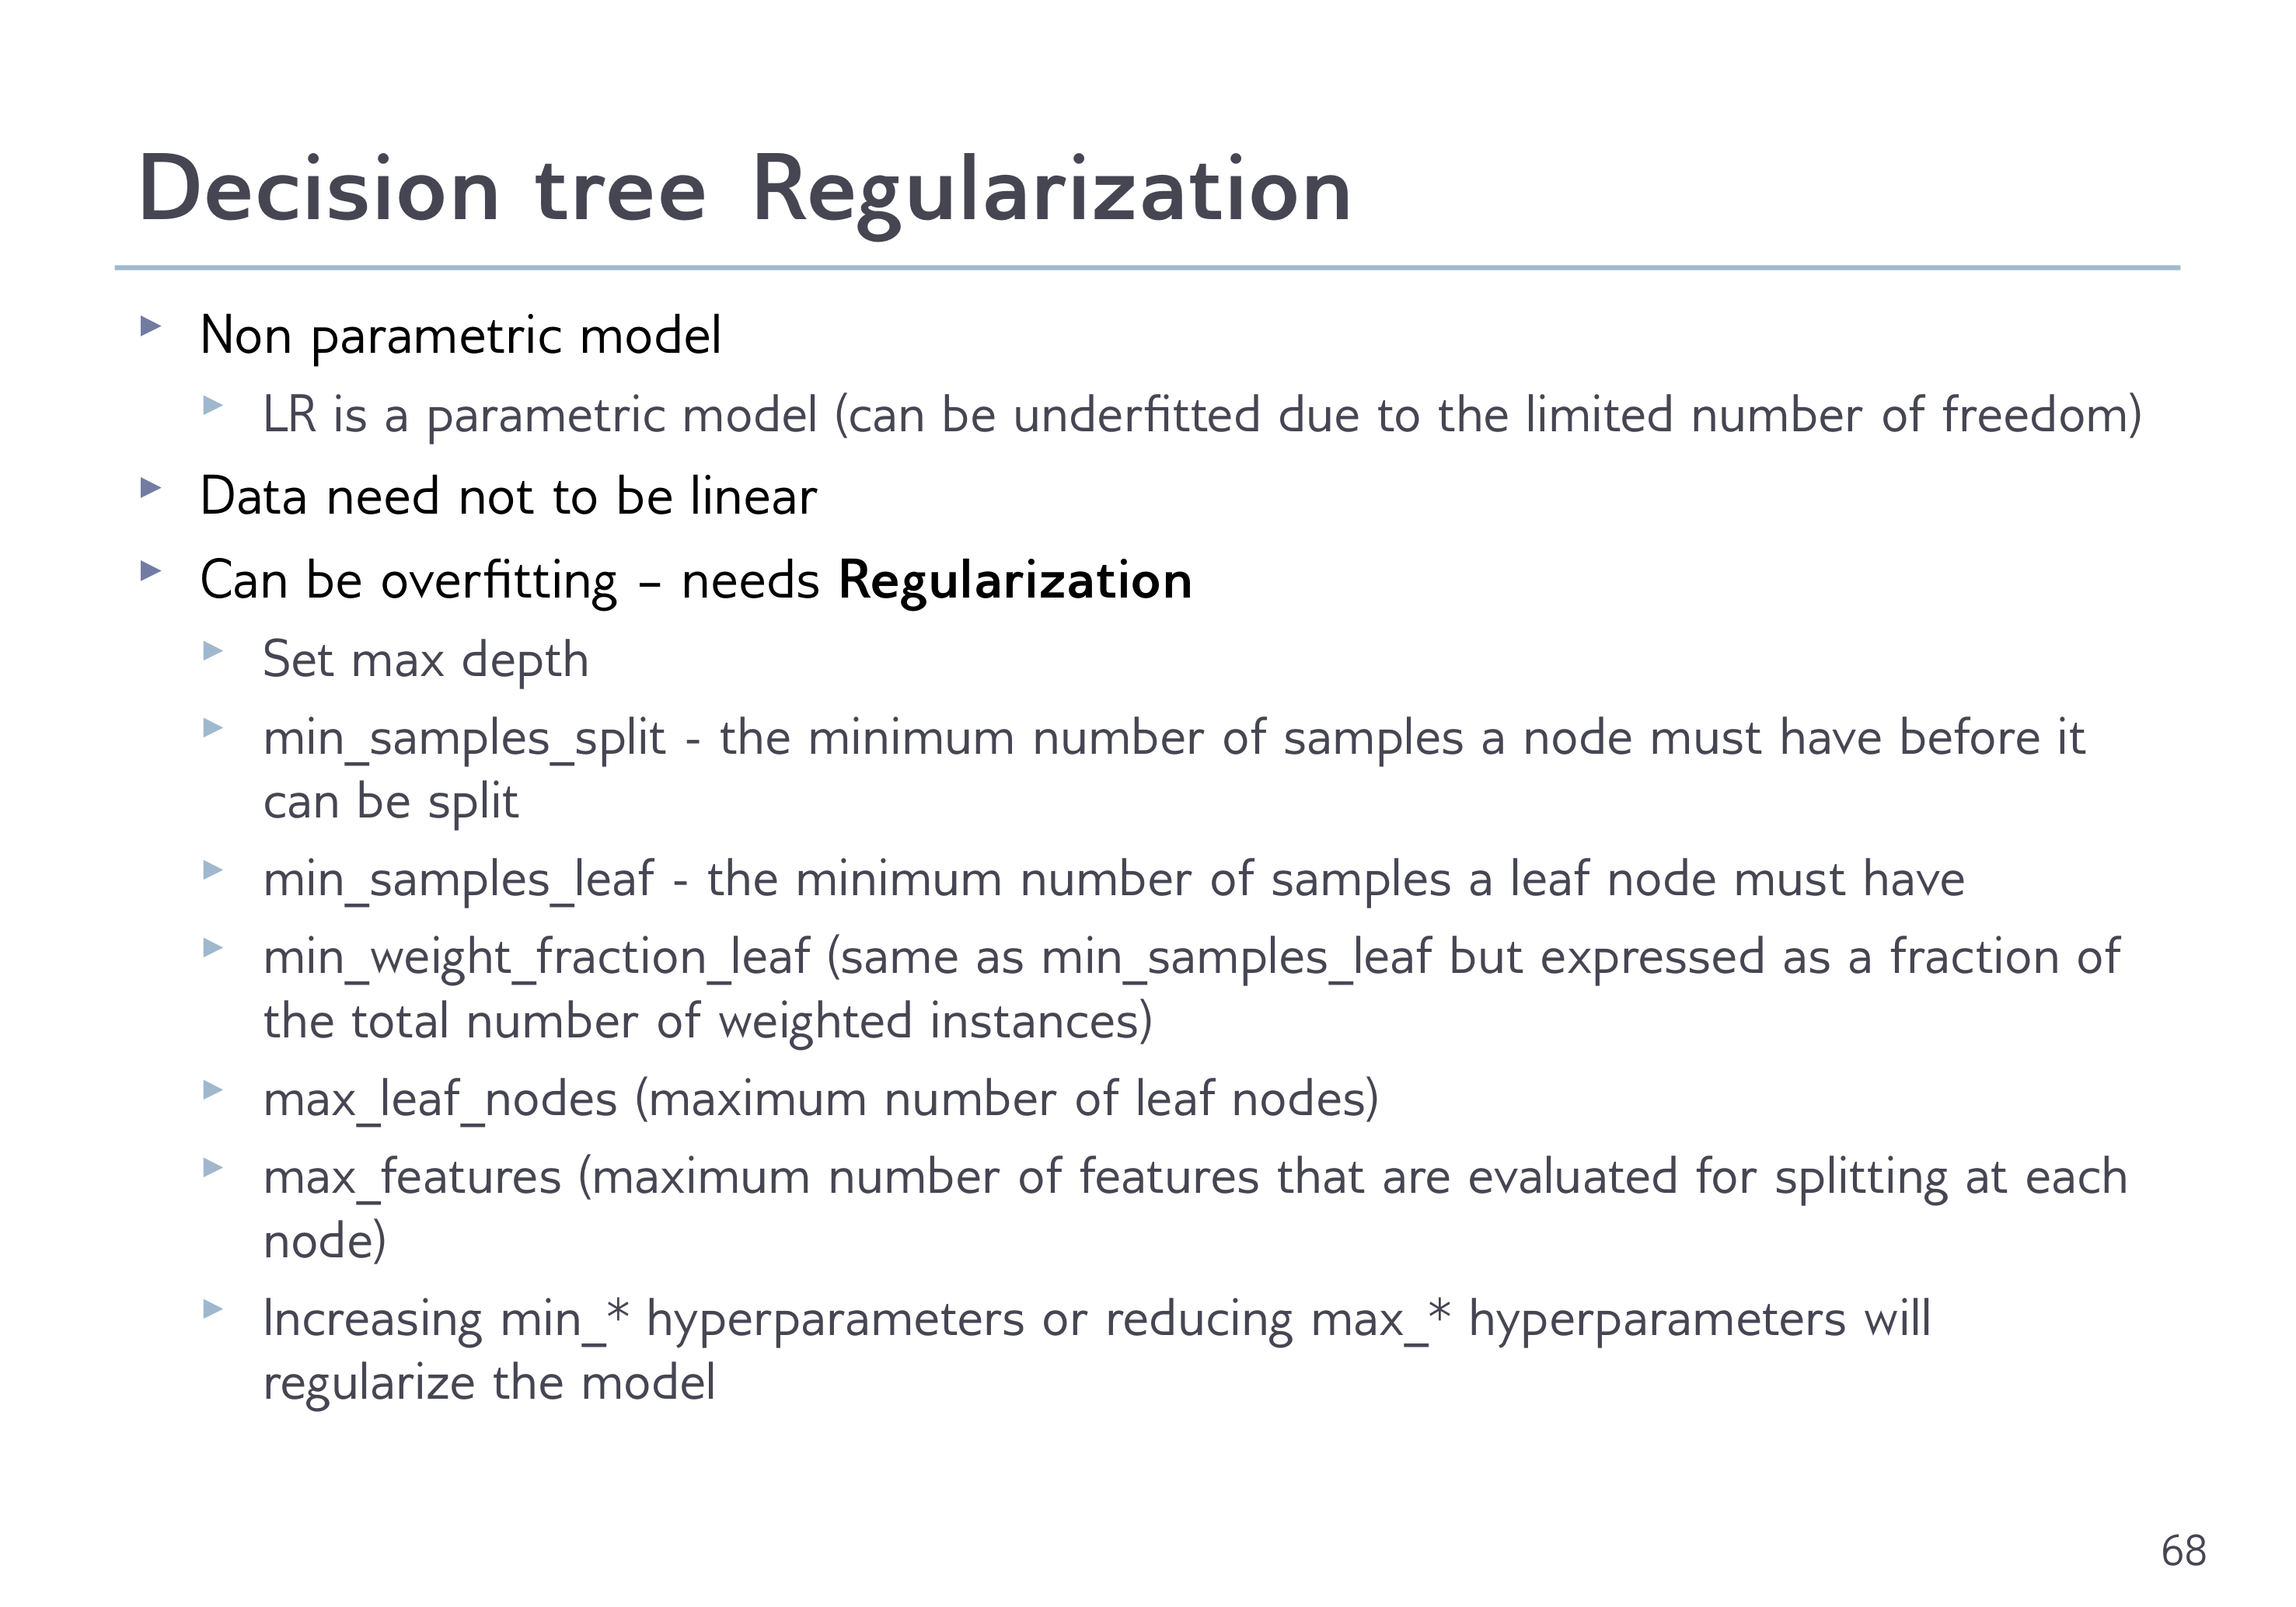

# Decision tree	 Regularization
Non parametric model
LR is a parametric model (can be underfitted due to the limited number of freedom)
Data need not to be linear
Can be overfitting – needs Regularization
Set max depth
min_samples_split - the minimum number of samples a node must have before it can be split
min_samples_leaf - the minimum number of samples a leaf node must have
min_weight_fraction_leaf (same as min_samples_leaf but expressed as a fraction of the total number of weighted instances)
max_leaf_nodes (maximum number of leaf nodes)
max_features (maximum number of features that are evaluated for splitting at each node)
Increasing min_* hyperparameters or reducing max_* hyperparameters will regularize the model

68